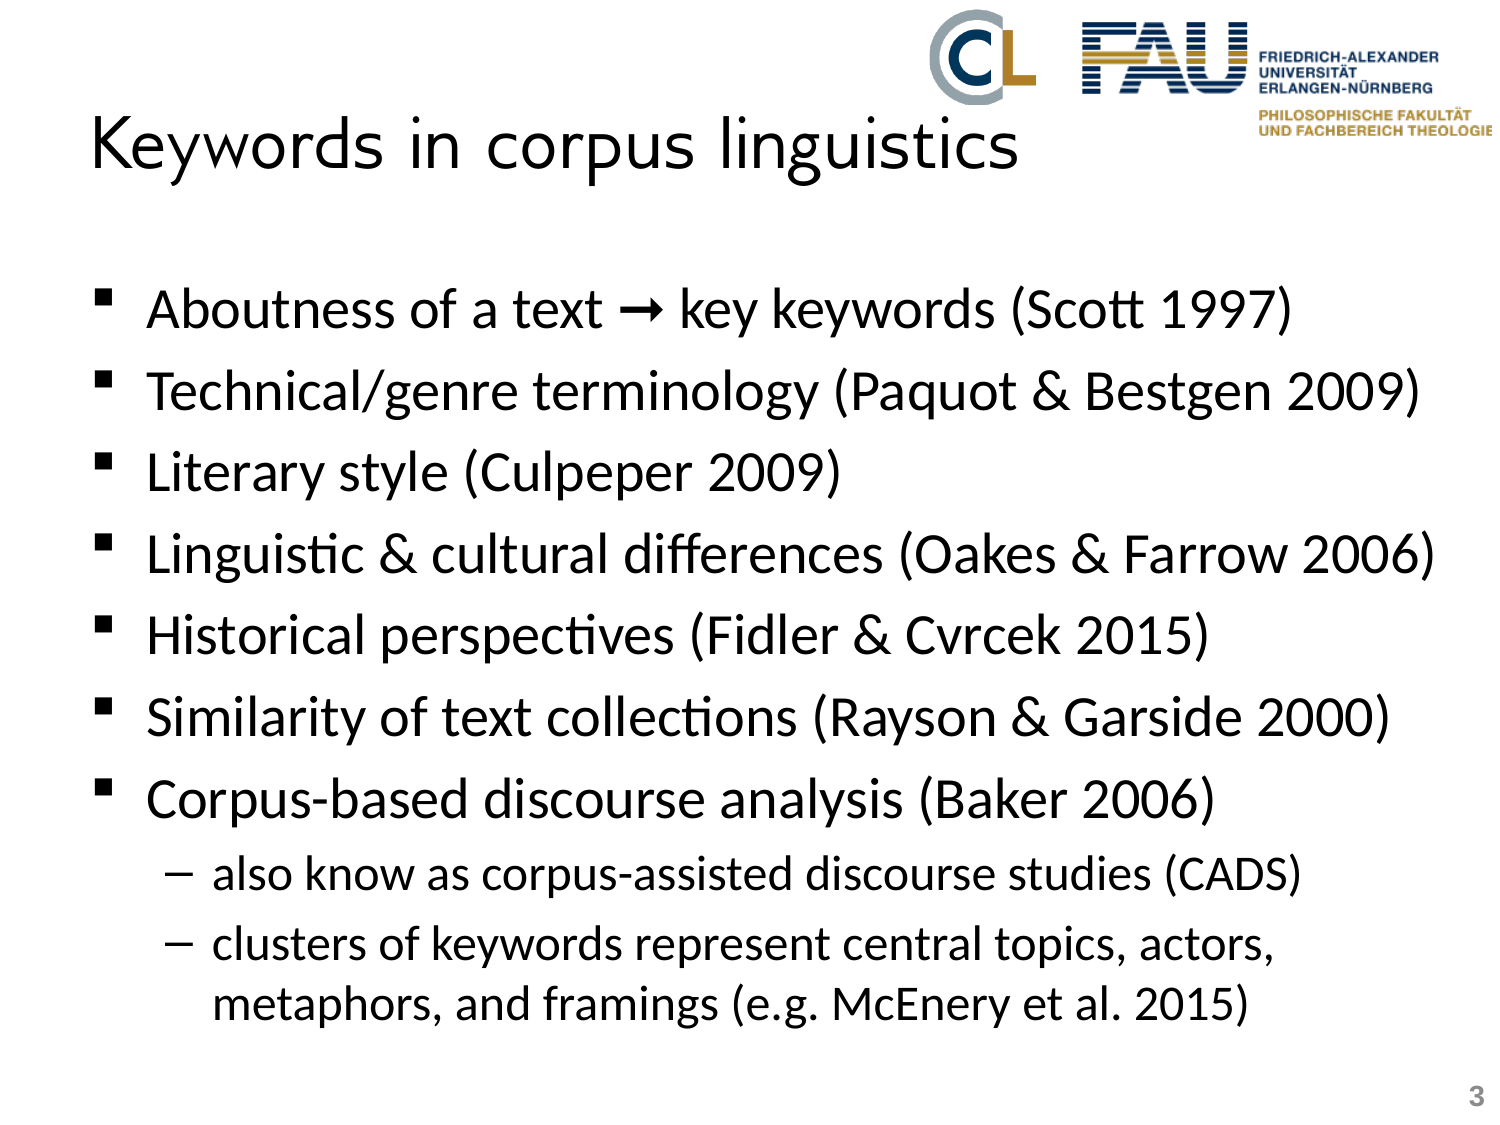

# Keywords in corpus linguistics
Aboutness of a text ➞ key keywords (Scott 1997)
Technical/genre terminology (Paquot & Bestgen 2009)
Literary style (Culpeper 2009)
Linguistic & cultural differences (Oakes & Farrow 2006)
Historical perspectives (Fidler & Cvrcek 2015)
Similarity of text collections (Rayson & Garside 2000)
Corpus-based discourse analysis (Baker 2006)
also know as corpus-assisted discourse studies (CADS)
clusters of keywords represent central topics, actors, metaphors, and framings (e.g. McEnery et al. 2015)
3